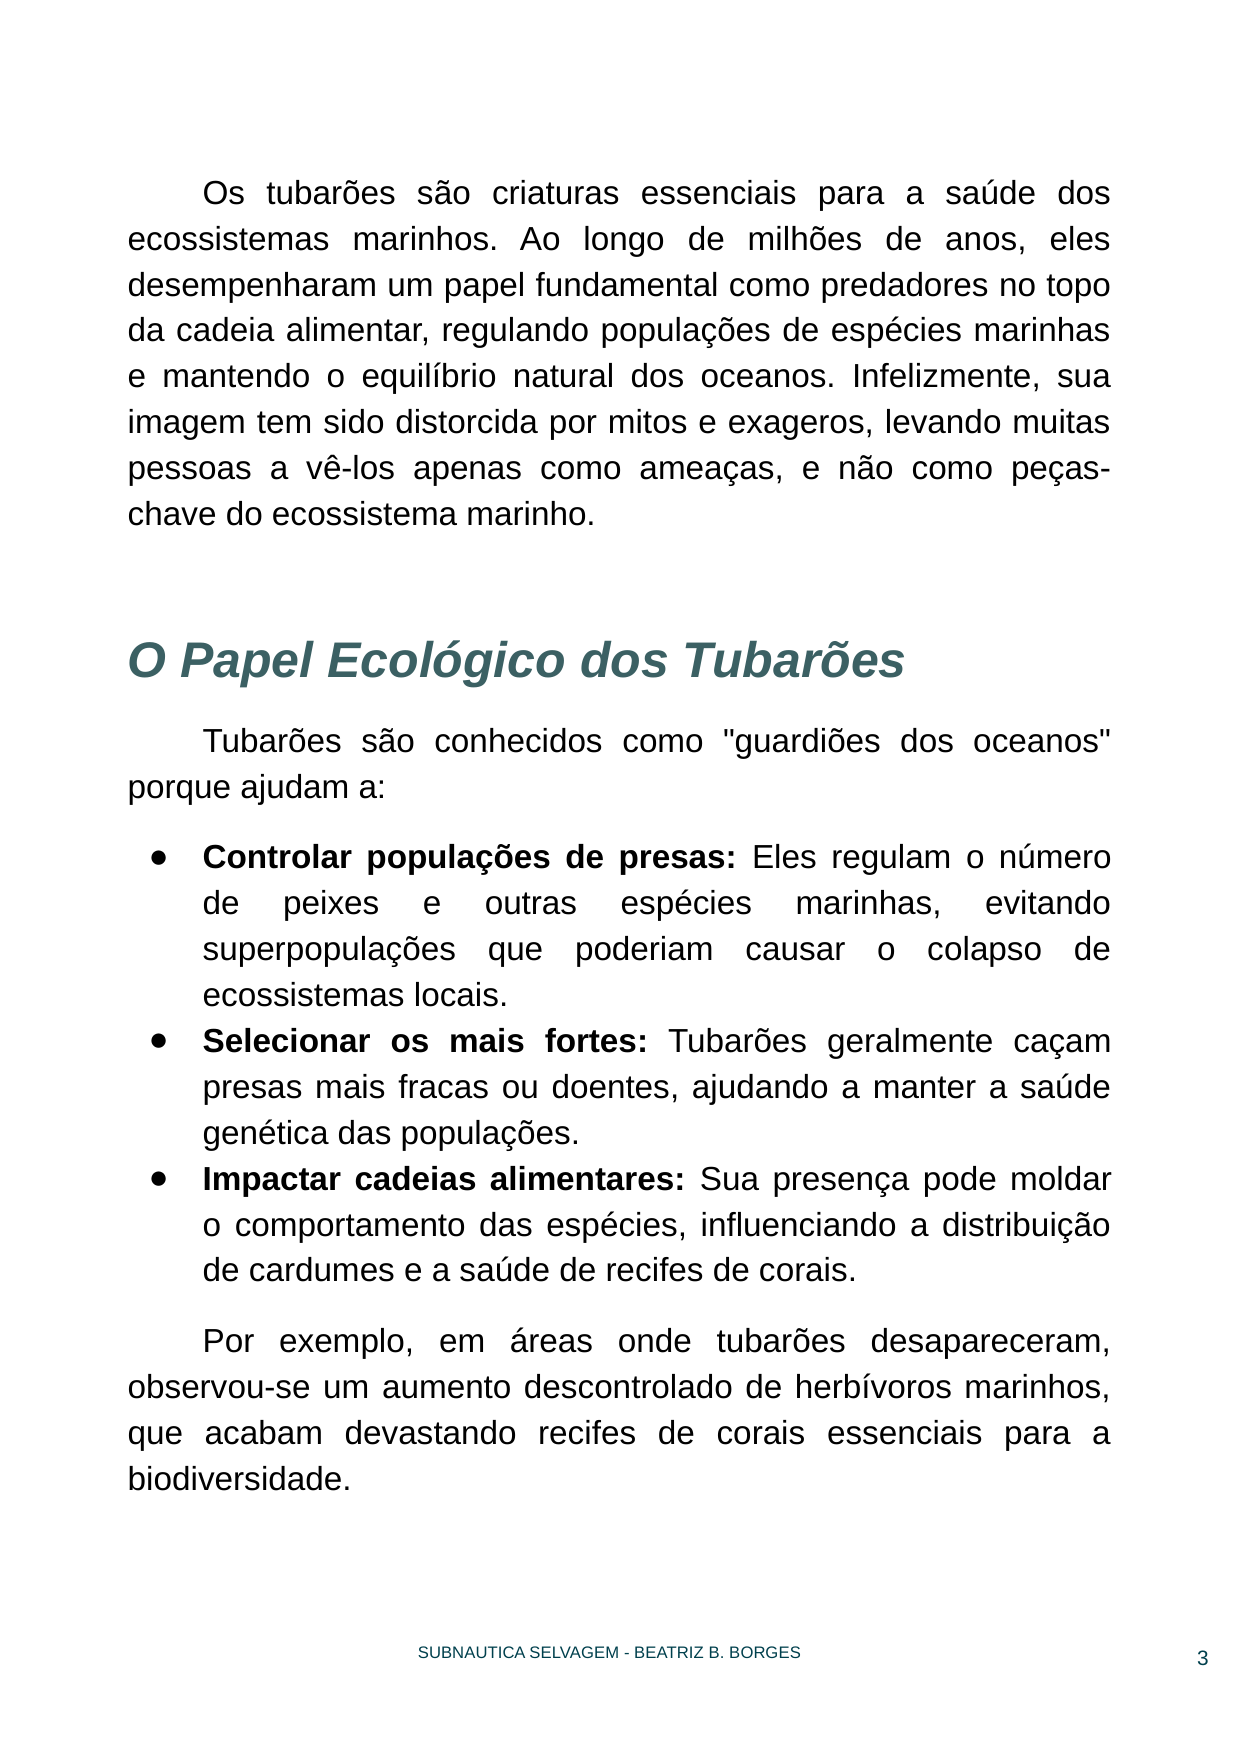

Os tubarões são criaturas essenciais para a saúde dos ecossistemas marinhos. Ao longo de milhões de anos, eles desempenharam um papel fundamental como predadores no topo da cadeia alimentar, regulando populações de espécies marinhas e mantendo o equilíbrio natural dos oceanos. Infelizmente, sua imagem tem sido distorcida por mitos e exageros, levando muitas pessoas a vê-los apenas como ameaças, e não como peças-chave do ecossistema marinho.

O Papel Ecológico dos Tubarões
Tubarões são conhecidos como "guardiões dos oceanos" porque ajudam a:
Controlar populações de presas: Eles regulam o número de peixes e outras espécies marinhas, evitando superpopulações que poderiam causar o colapso de ecossistemas locais.
Selecionar os mais fortes: Tubarões geralmente caçam presas mais fracas ou doentes, ajudando a manter a saúde genética das populações.
Impactar cadeias alimentares: Sua presença pode moldar o comportamento das espécies, influenciando a distribuição de cardumes e a saúde de recifes de corais.
Por exemplo, em áreas onde tubarões desapareceram, observou-se um aumento descontrolado de herbívoros marinhos, que acabam devastando recifes de corais essenciais para a biodiversidade.

3
SUBNAUTICA SELVAGEM - BEATRIZ B. BORGES